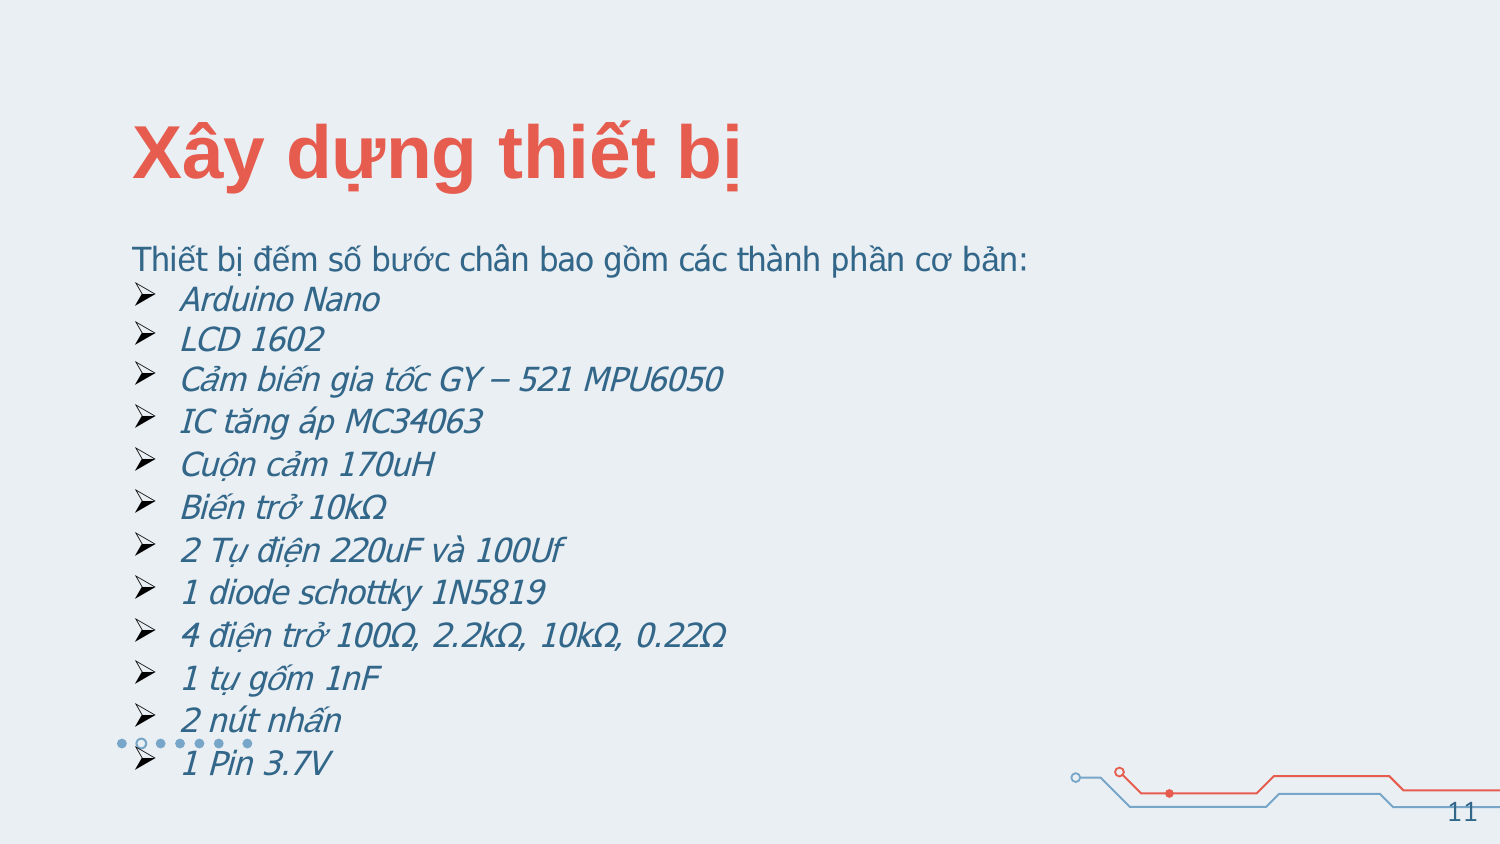

# Xây dựng thiết bị
Thiết bị đếm số bước chân bao gồm các thành phần cơ bản:
Arduino Nano
LCD 1602
Cảm biến gia tốc GY – 521 MPU6050
IC tăng áp MC34063
Cuộn cảm 170uH
Biến trở 10kΩ
2 Tụ điện 220uF và 100Uf
1 diode schottky 1N5819
4 điện trở 100Ω, 2.2kΩ, 10kΩ, 0.22Ω
1 tụ gốm 1nF
2 nút nhấn
1 Pin 3.7V
11